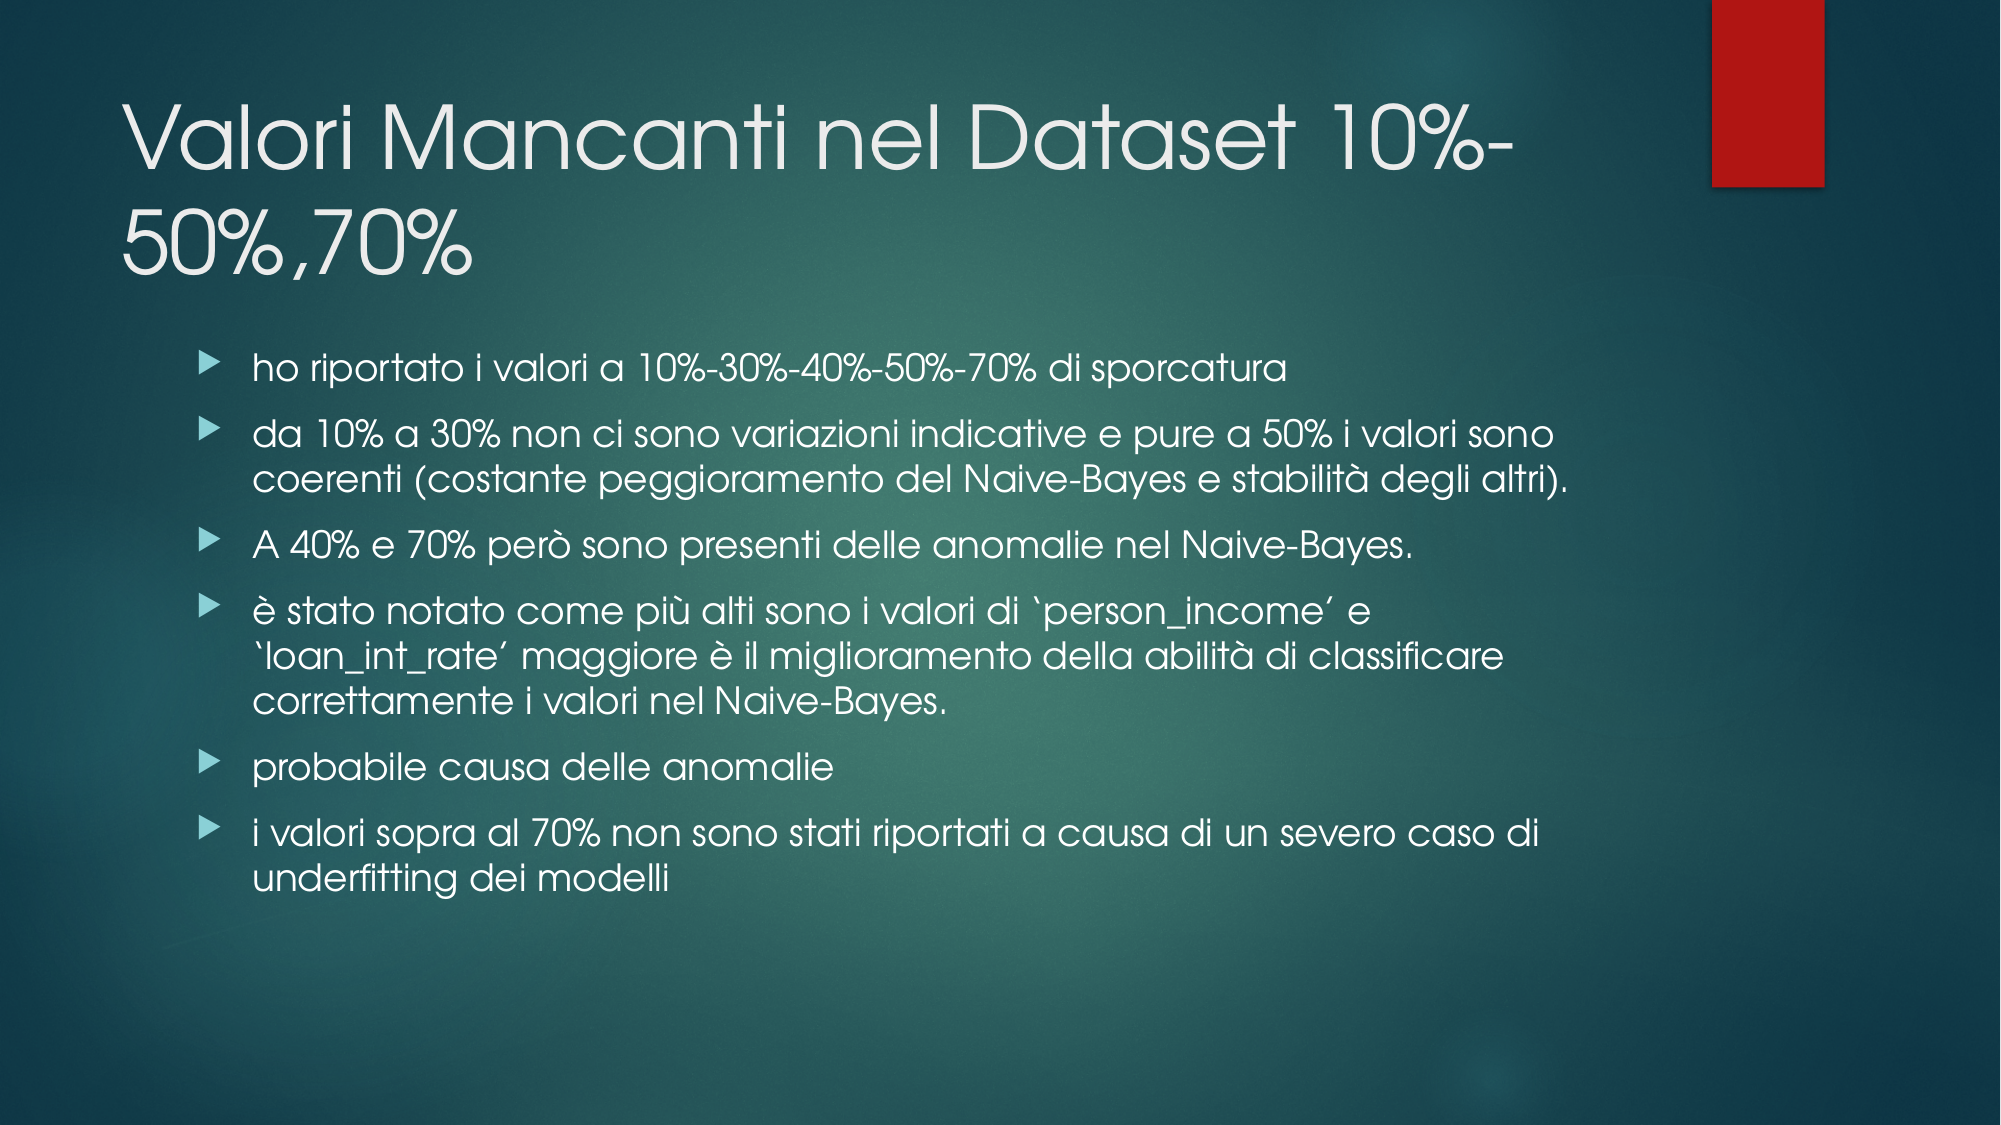

# Valori Mancanti nel Dataset 10%-50%,70%
ho riportato i valori a 10%-30%-40%-50%-70% di sporcatura
da 10% a 30% non ci sono variazioni indicative e pure a 50% i valori sono coerenti (costante peggioramento del Naive-Bayes e stabilità degli altri).
A 40% e 70% però sono presenti delle anomalie nel Naive-Bayes.
è stato notato come più alti sono i valori di ‘person_income’ e ‘loan_int_rate’ maggiore è il miglioramento della abilità di classificare correttamente i valori nel Naive-Bayes.
probabile causa delle anomalie
i valori sopra al 70% non sono stati riportati a causa di un severo caso di underfitting dei modelli